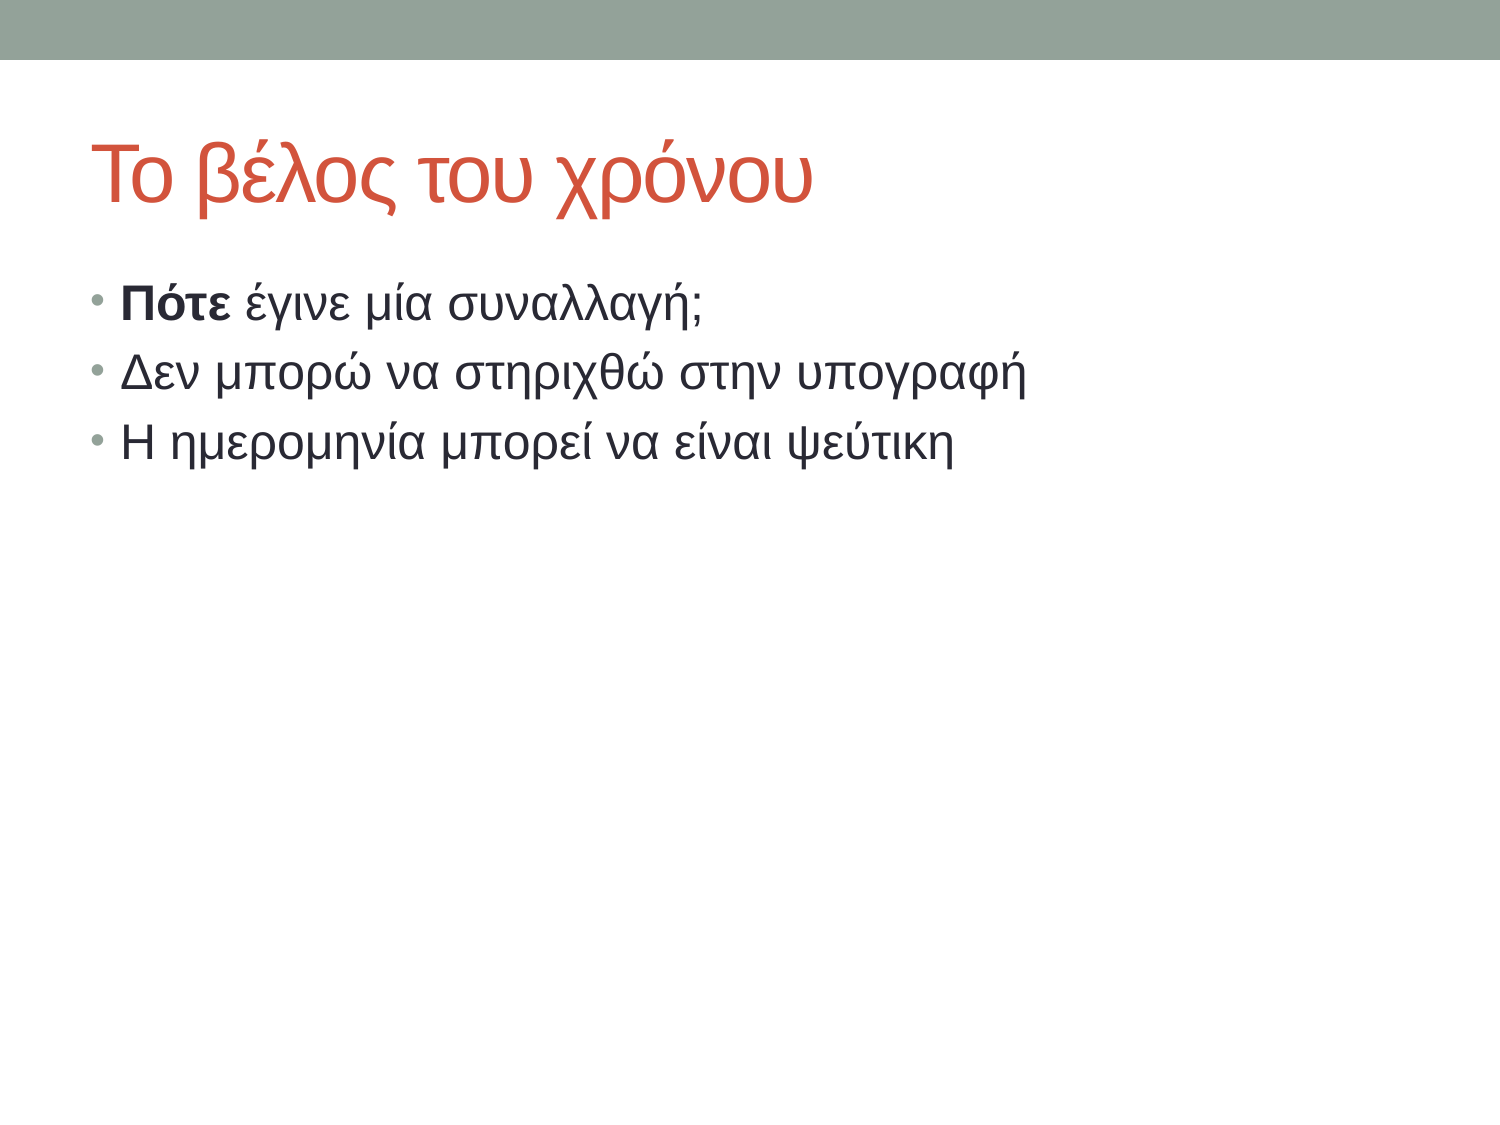

# Το βέλος του χρόνου
Πότε έγινε μία συναλλαγή;
Δεν μπορώ να στηριχθώ στην υπογραφή
Η ημερομηνία μπορεί να είναι ψεύτικη